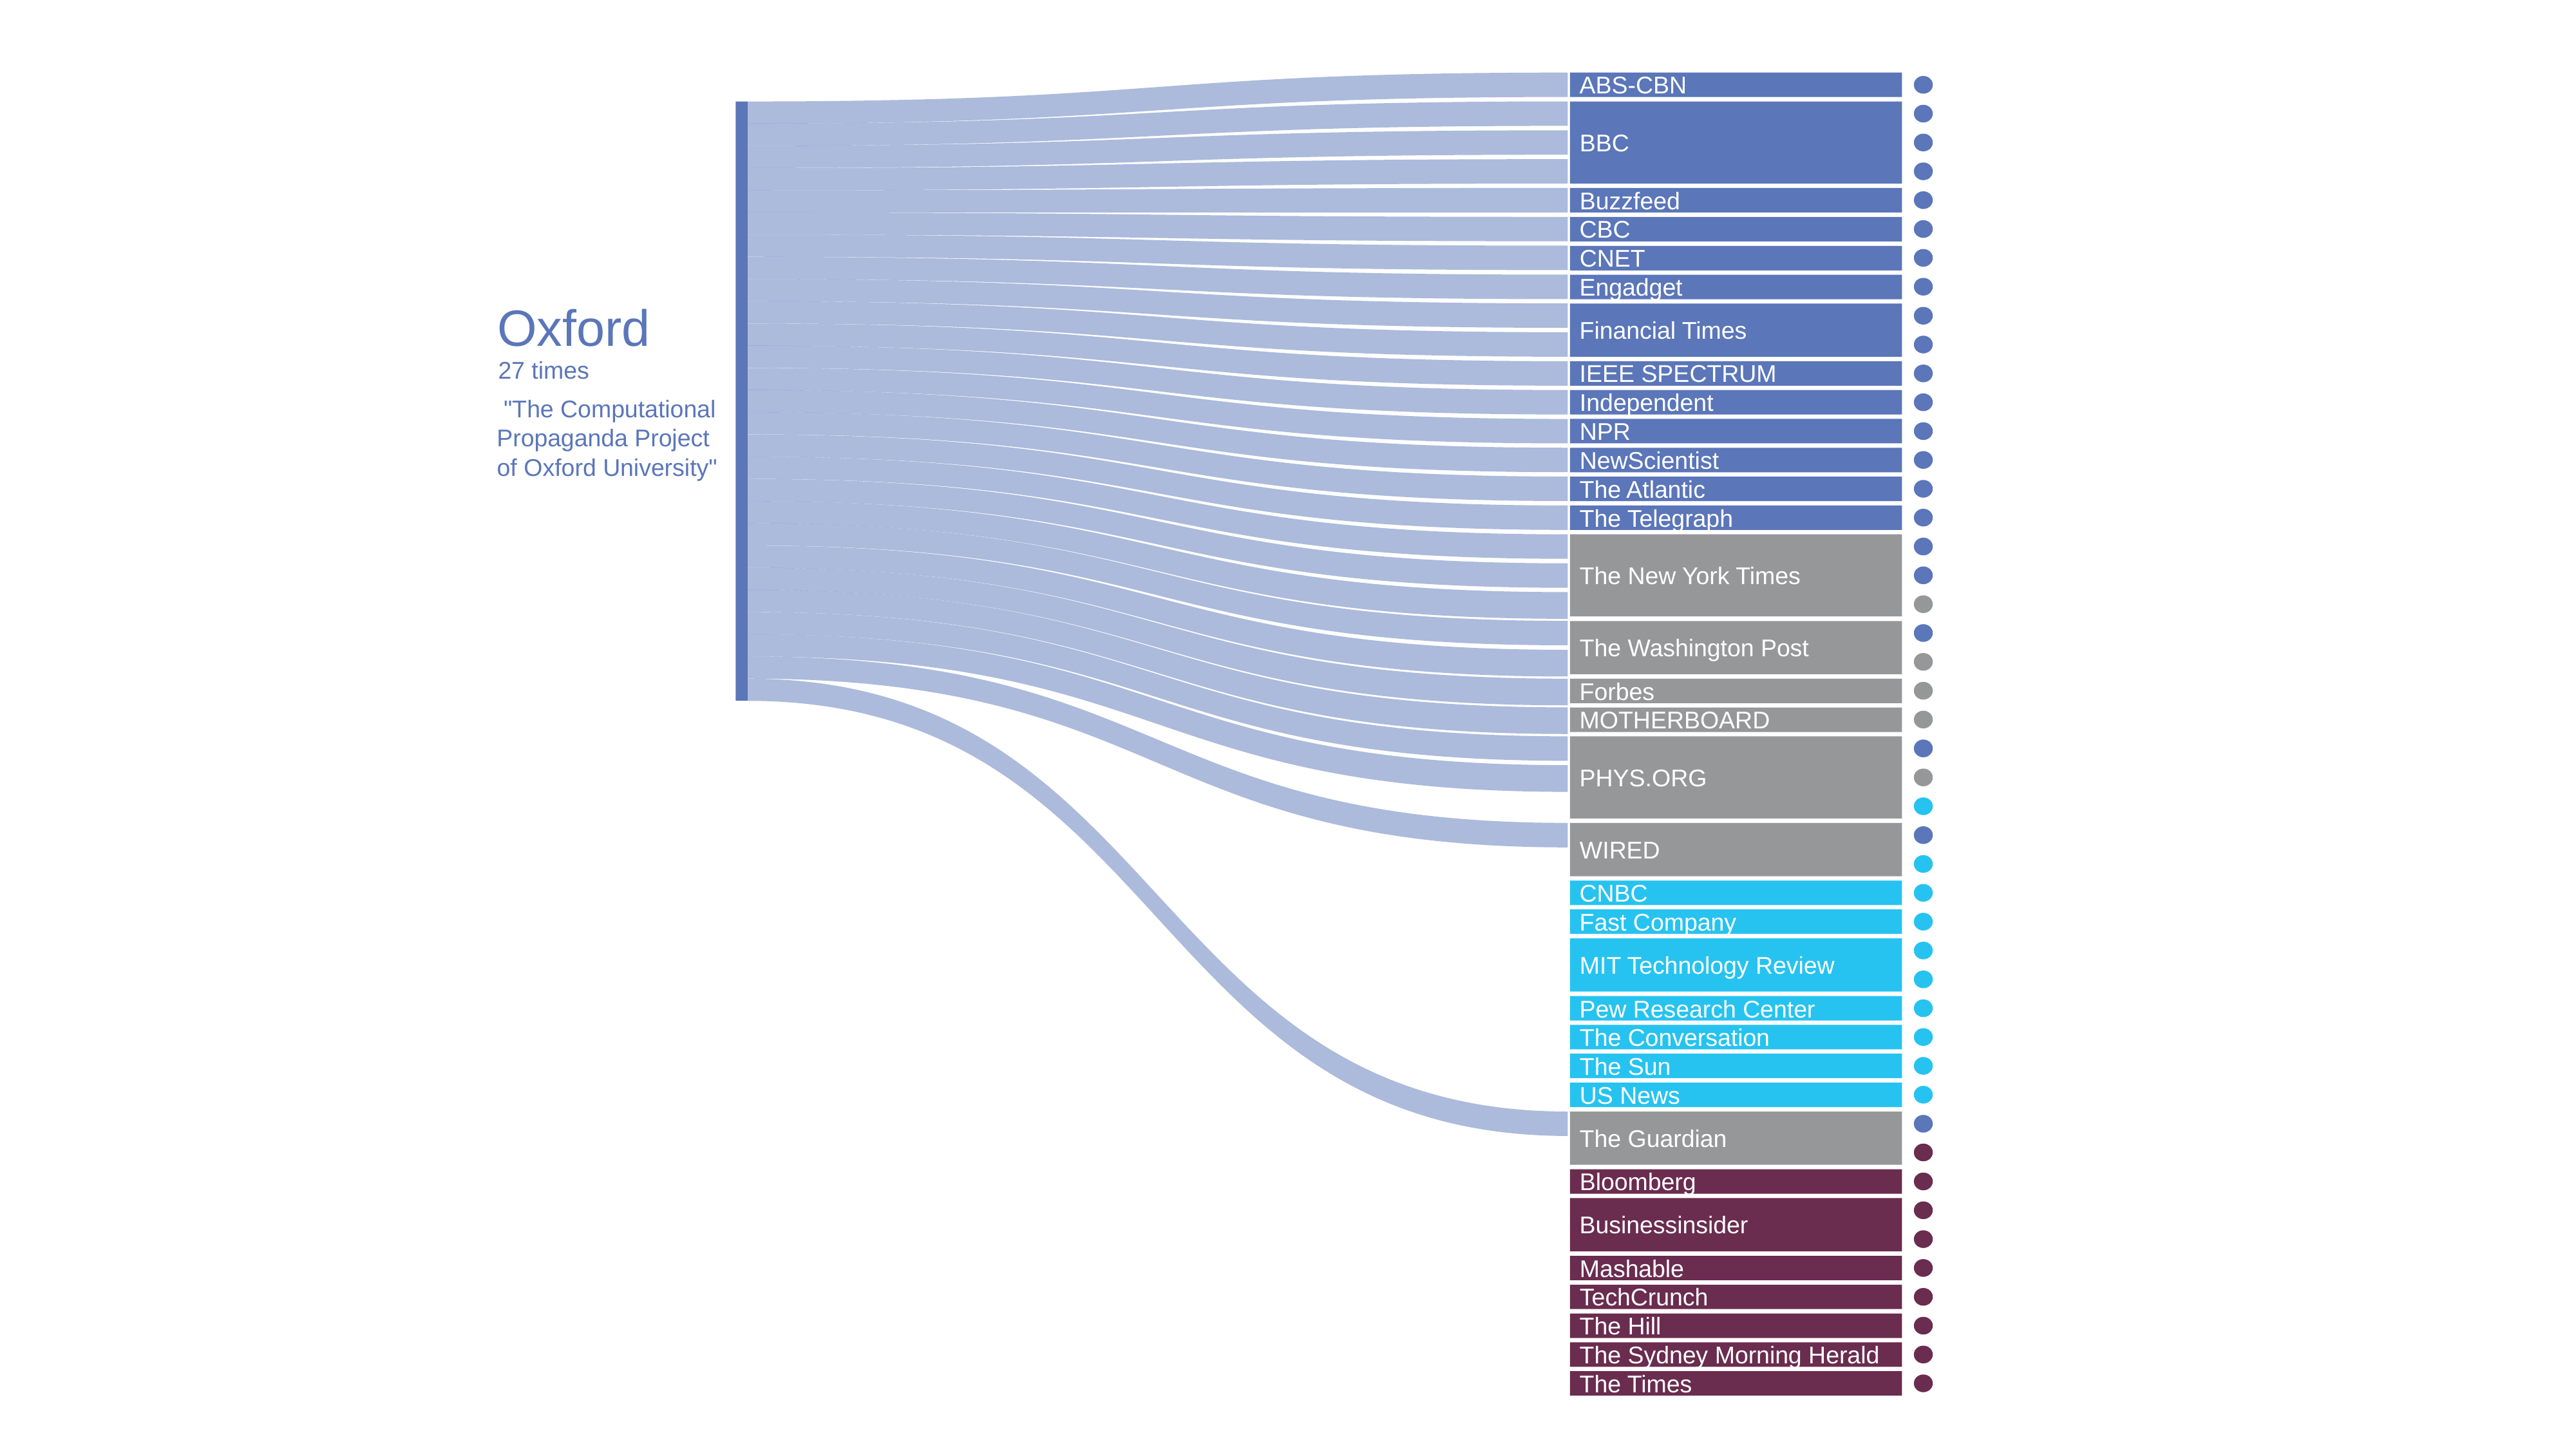

ABS-CBN

BBC

Buzzfeed

CBC

CNET

Engadget

Oxford

Financial Times

27 times
IEEE SPECTRUM

Independent

 "The Computational

NPR

Propaganda Project

NewScientist

of Oxford University"

The Atlantic

The Telegraph

The New York Times

The Washington Post

Forbes

MOTHERBOARD

PHYS.ORG

WIRED

CNBC

Fast Company

MIT Technology Review

Pew Research Center

The Conversation

The Sun

US News

The Guardian

Bloomberg

Businessinsider

Mashable

TechCrunch

The Hill

The Sydney Morning Herald

The Times